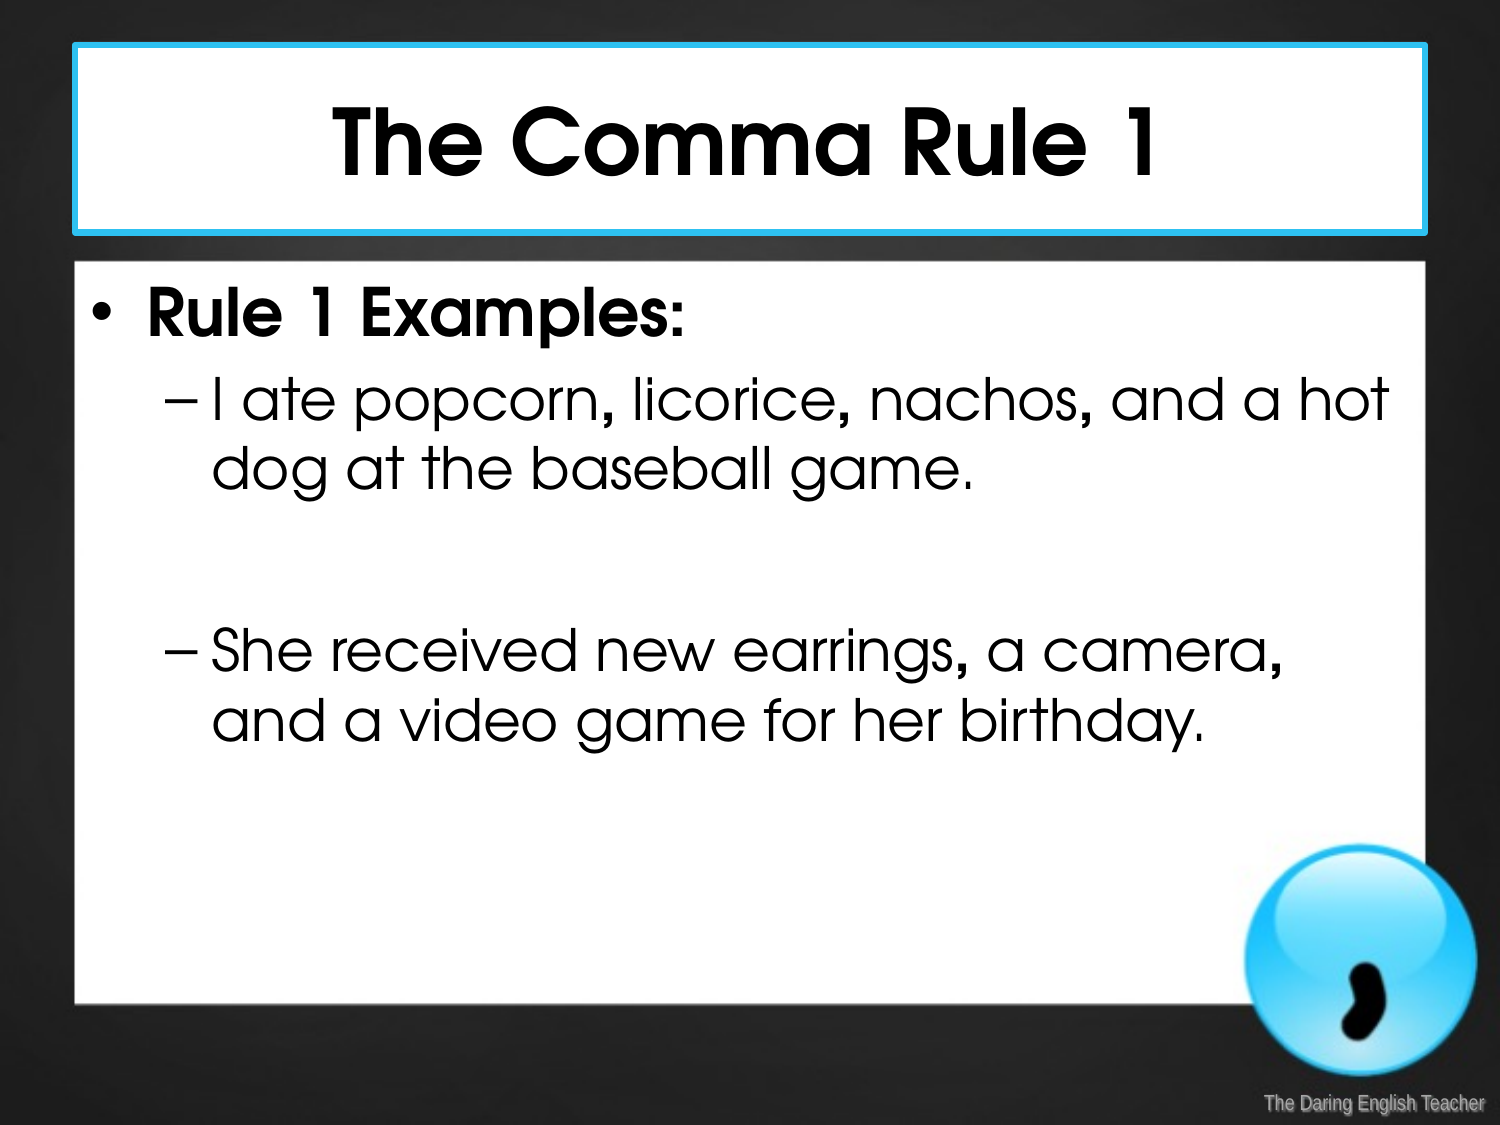

# The Comma Rule 1
Rule 1 Examples:
I ate popcorn, licorice, nachos, and a hot dog at the baseball game.

She received new earrings, a camera, and a video game for her birthday.